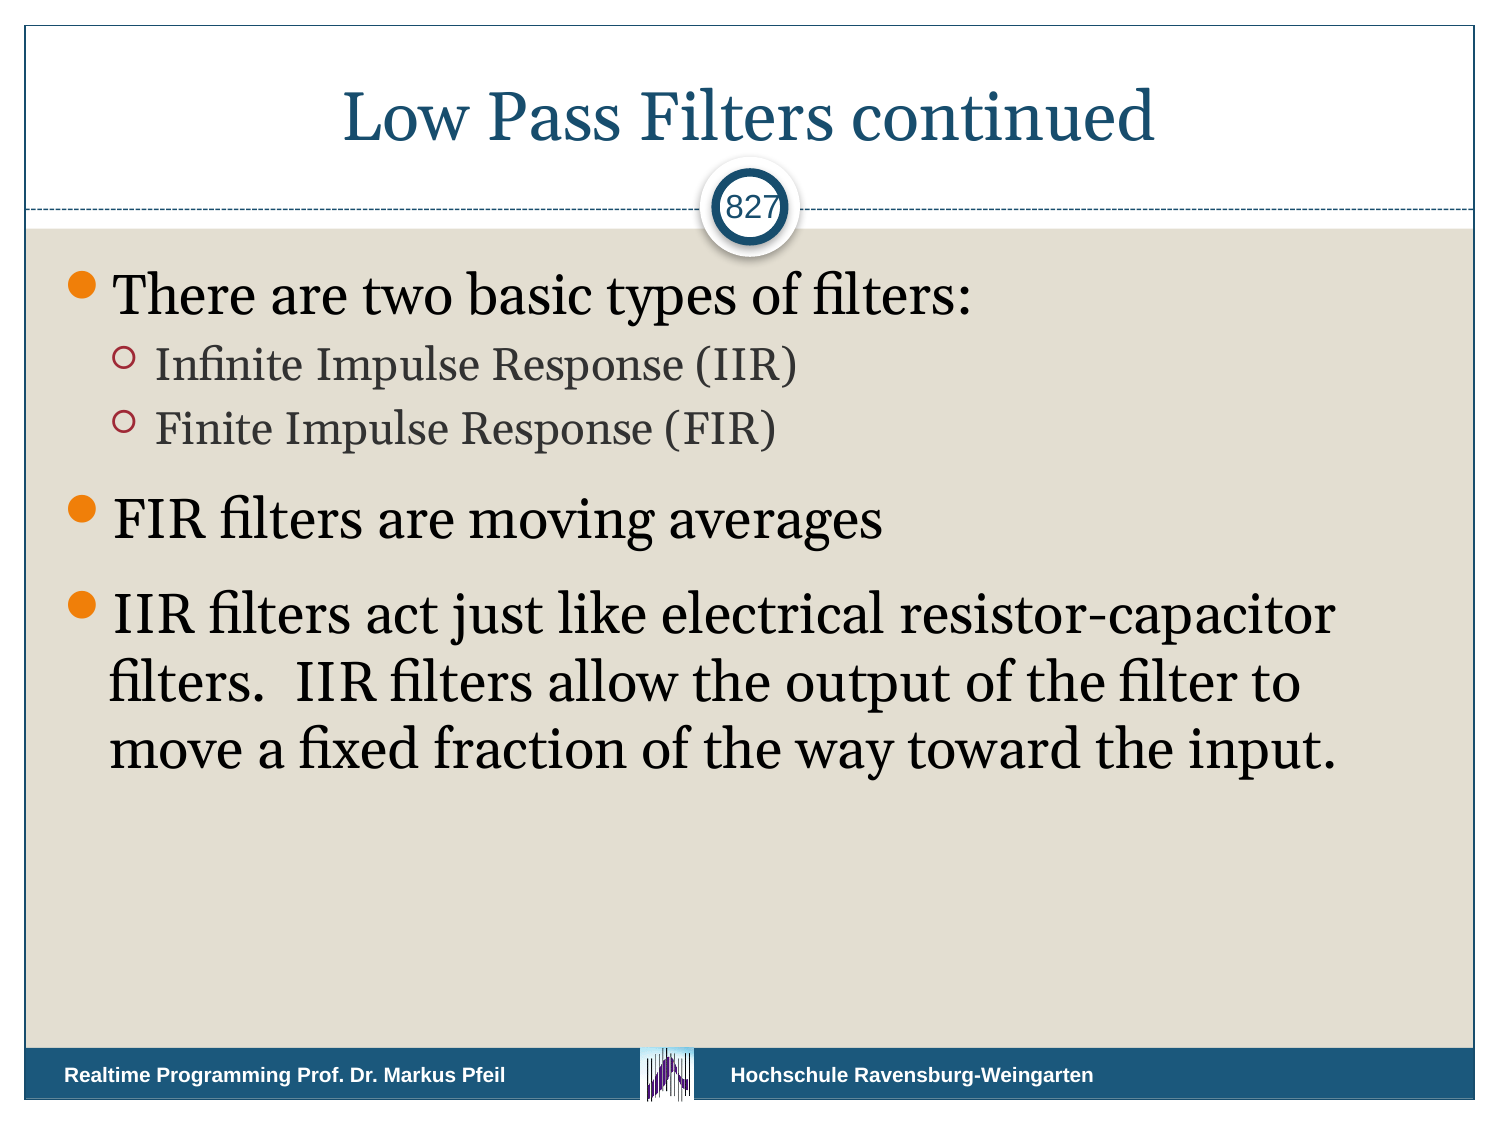

# Low Pass Filters continued
827
There are two basic types of filters:
Infinite Impulse Response (IIR)
Finite Impulse Response (FIR)
FIR filters are moving averages
IIR filters act just like electrical resistor-capacitor filters.  IIR filters allow the output of the filter to move a fixed fraction of the way toward the input.
Realtime Programming Prof. Dr. Markus Pfeil